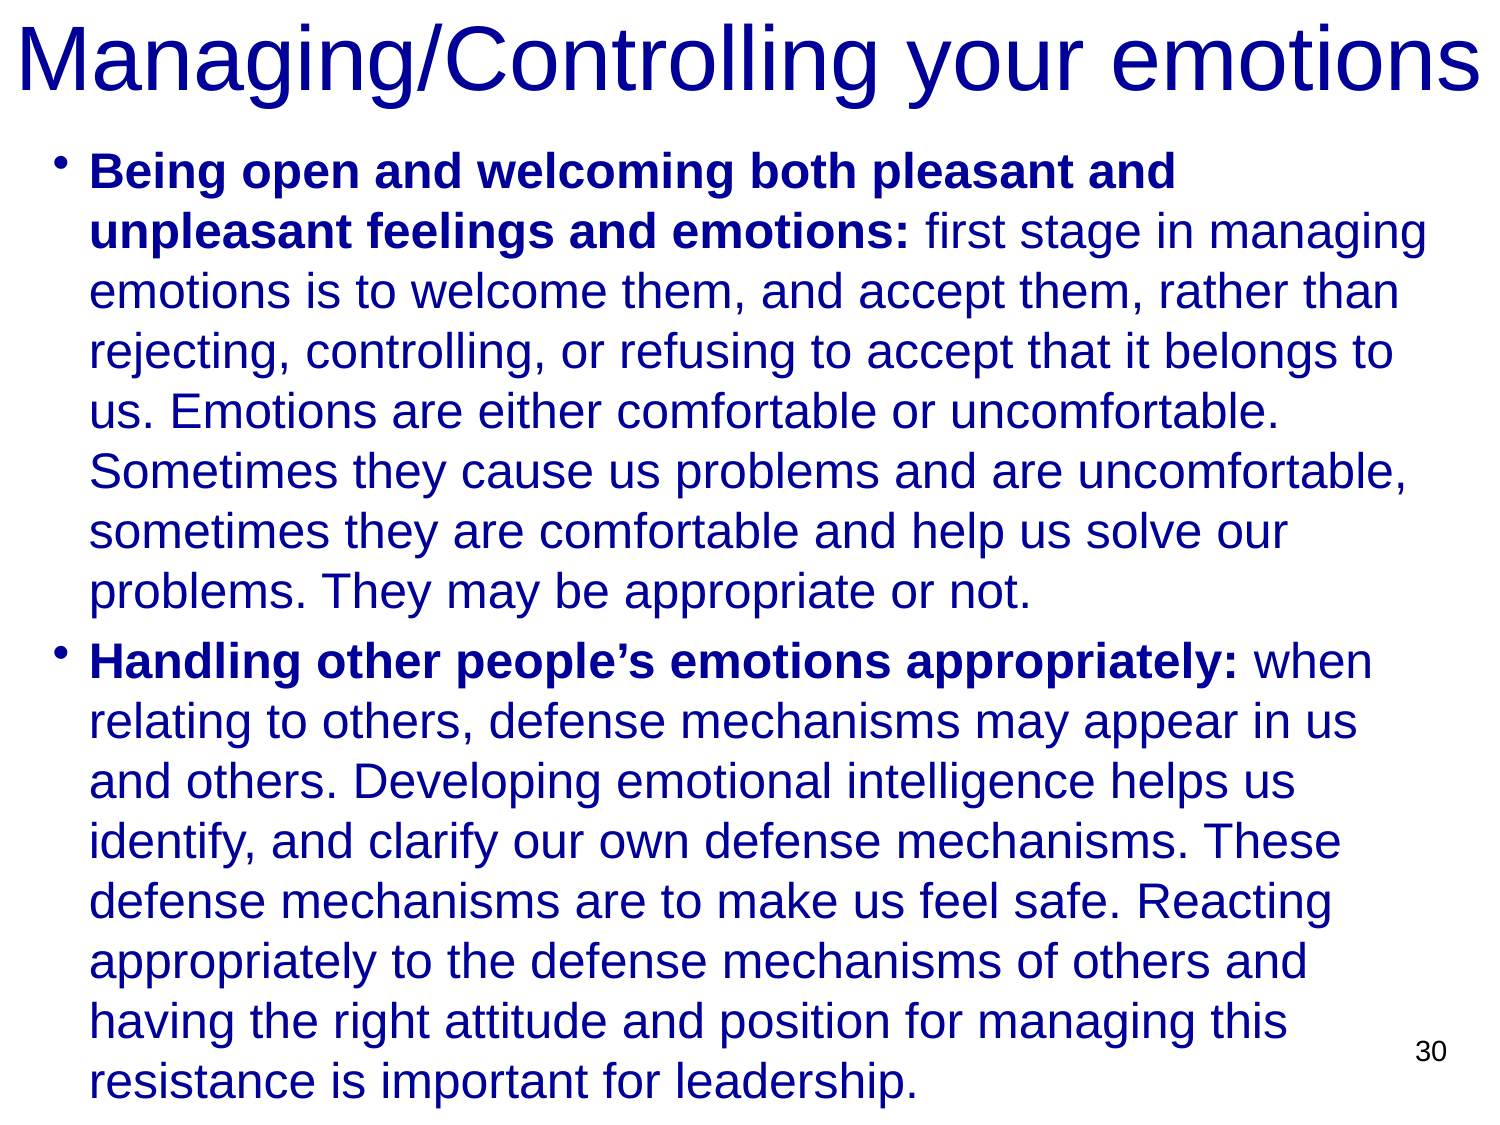

# Managing/Controlling your emotions
Being open and welcoming both pleasant and unpleasant feelings and emotions: first stage in managing emotions is to welcome them, and accept them, rather than rejecting, controlling, or refusing to accept that it belongs to us. Emotions are either comfortable or uncomfortable. Sometimes they cause us problems and are uncomfortable, sometimes they are comfortable and help us solve our problems. They may be appropriate or not.
Handling other people’s emotions appropriately: when relating to others, defense mechanisms may appear in us and others. Developing emotional intelligence helps us identify, and clarify our own defense mechanisms. These defense mechanisms are to make us feel safe. Reacting appropriately to the defense mechanisms of others and having the right attitude and position for managing this resistance is important for leadership.

30